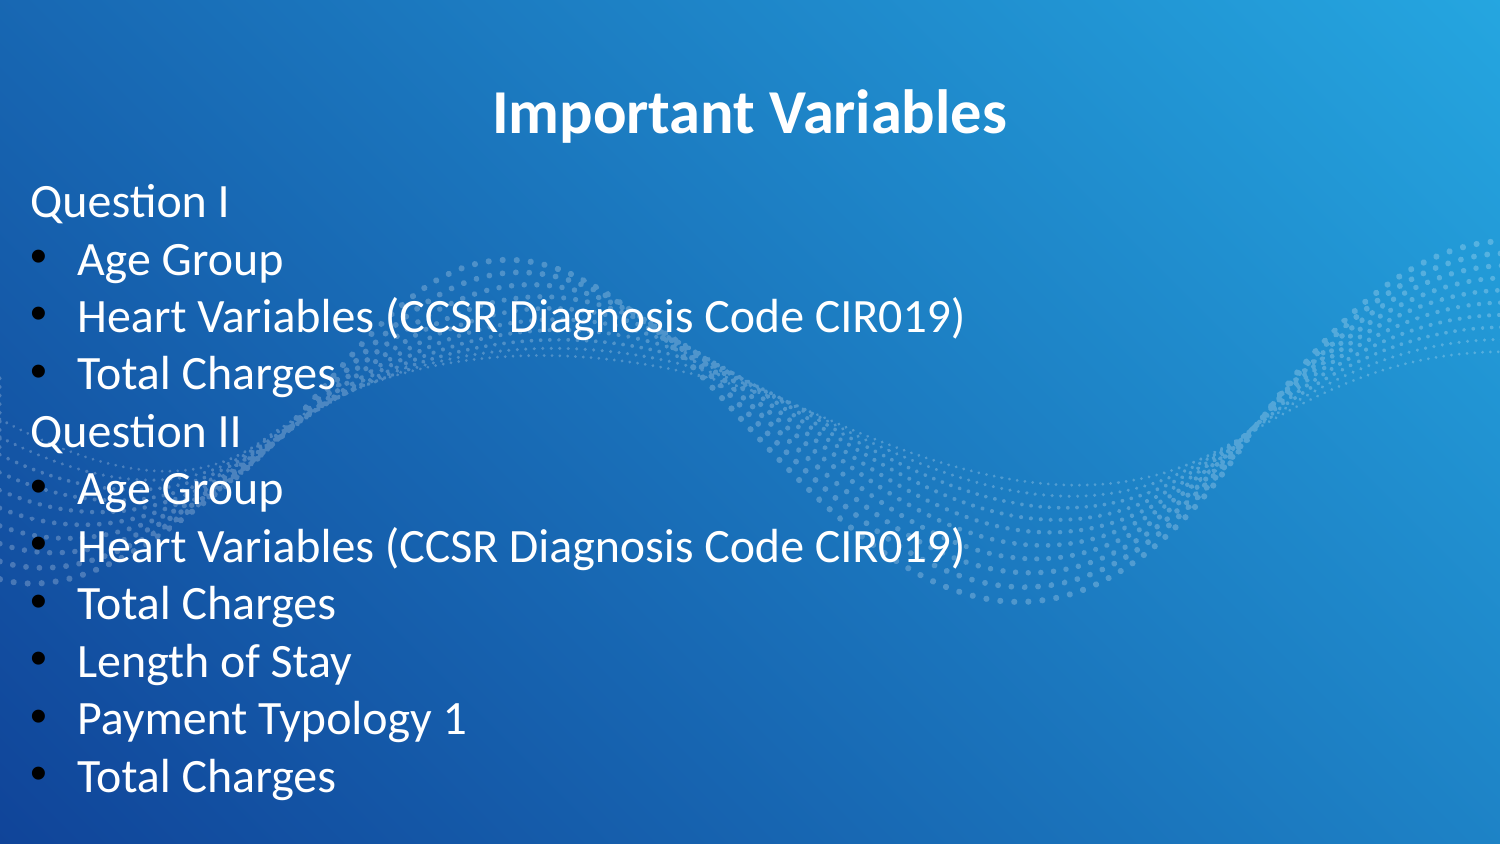

Important Variables
Question I
Age Group
Heart Variables (CCSR Diagnosis Code CIR019)
Total Charges
Question II
Age Group
Heart Variables (CCSR Diagnosis Code CIR019)
Total Charges
Length of Stay
Payment Typology 1
Total Charges